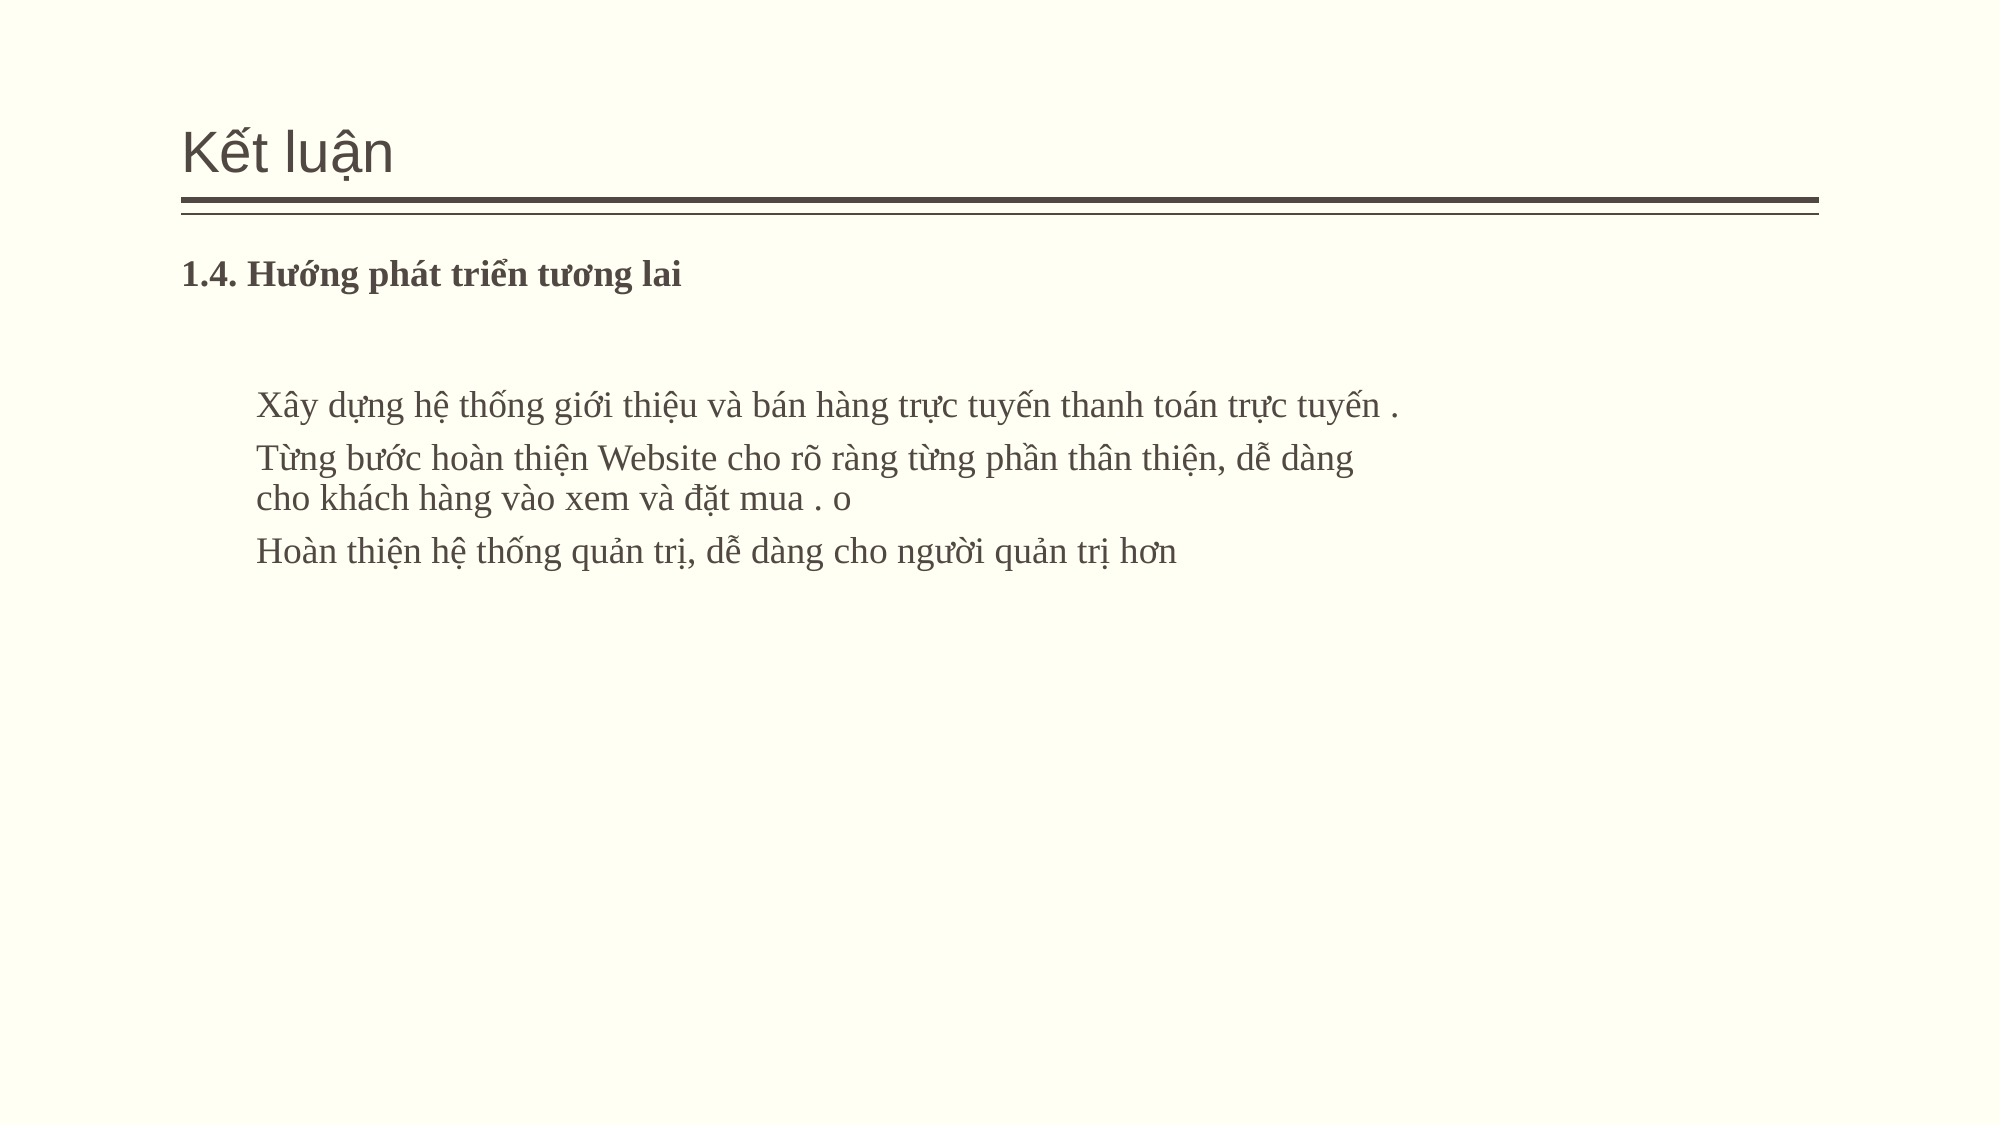

# Kết luận
1.4. Hướng phát triển tương lai

Xây dựng hệ thống giới thiệu và bán hàng trực tuyến thanh toán trực tuyến .
Từng bước hoàn thiện Website cho rõ ràng từng phần thân thiện, dễ dàng cho khách hàng vào xem và đặt mua . o
Hoàn thiện hệ thống quản trị, dễ dàng cho người quản trị hơn